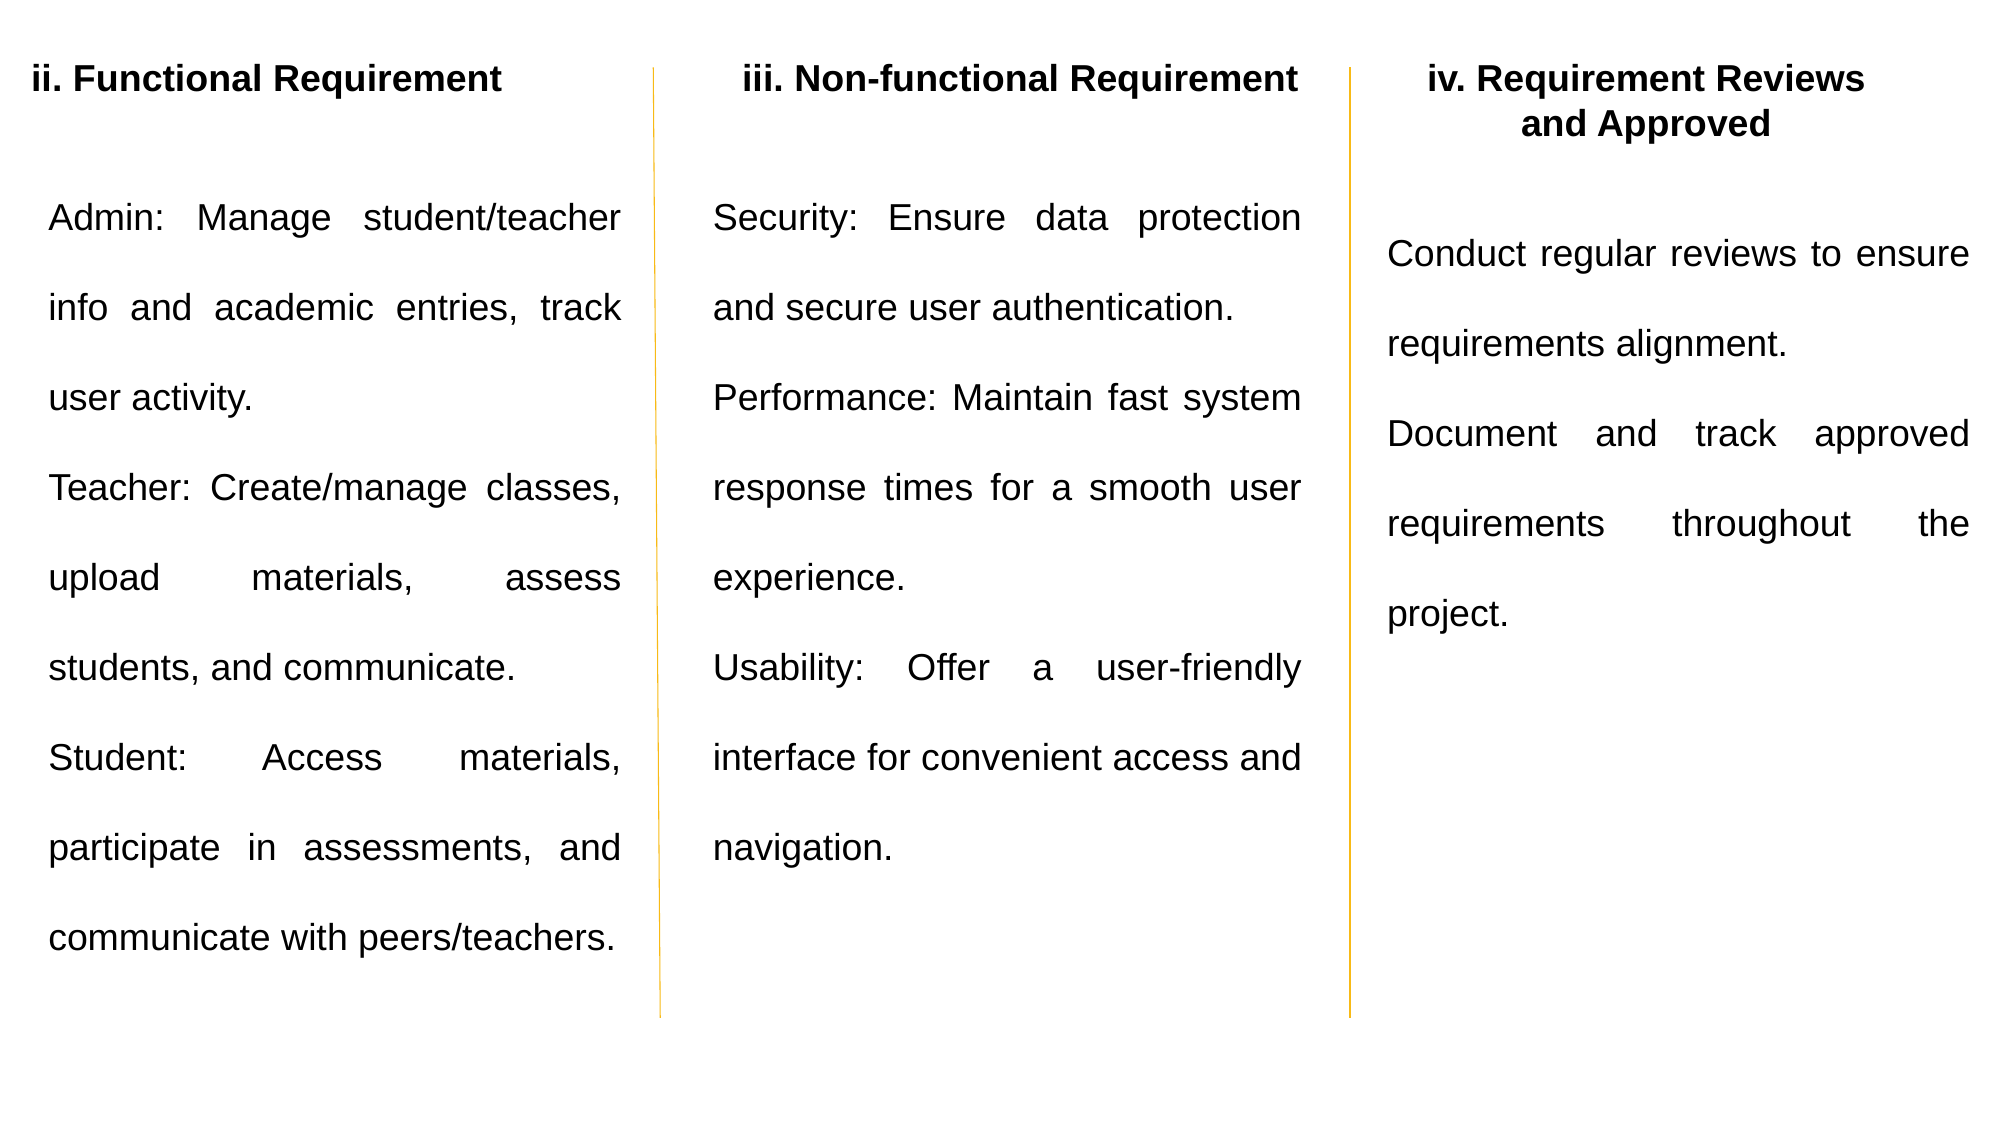

ii. Functional Requirement
iii. Non-functional Requirement
iv. Requirement Reviews and Approved
Admin: Manage student/teacher info and academic entries, track user activity.
Teacher: Create/manage classes, upload materials, assess students, and communicate.
Student: Access materials, participate in assessments, and communicate with peers/teachers.

Security: Ensure data protection and secure user authentication.
Performance: Maintain fast system response times for a smooth user experience.
Usability: Offer a user-friendly interface for convenient access and navigation.

Conduct regular reviews to ensure requirements alignment.
Document and track approved requirements throughout the project.